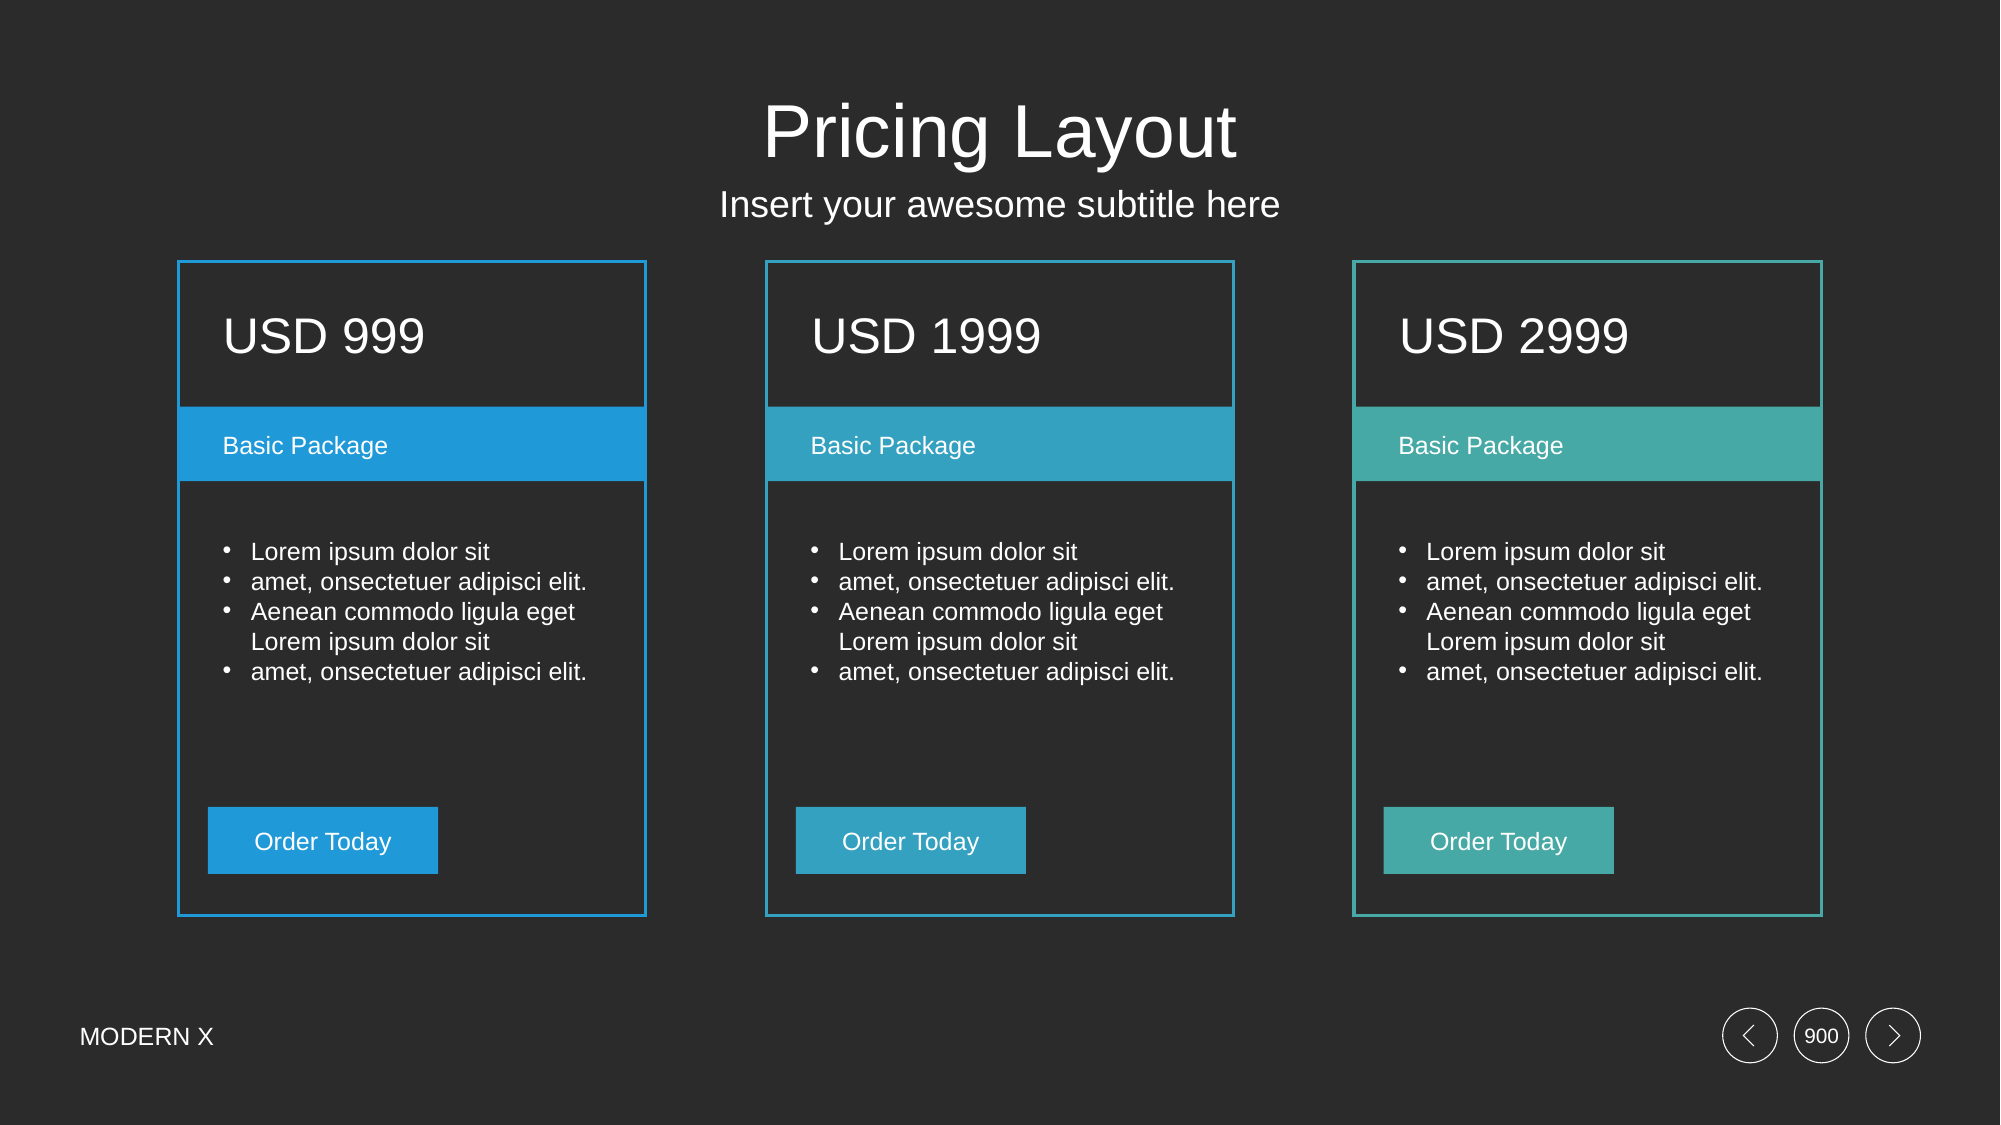

# Pricing Layout
Insert your awesome subtitle here

USD 999
USD 1999
USD 2999

Basic Package
Basic Package
Basic Package
Lorem ipsum dolor sit
amet, onsectetuer adipisci elit.
Aenean commodo ligula eget Lorem ipsum dolor sit
amet, onsectetuer adipisci elit.
Lorem ipsum dolor sit
amet, onsectetuer adipisci elit.
Aenean commodo ligula eget Lorem ipsum dolor sit
amet, onsectetuer adipisci elit.
Lorem ipsum dolor sit
amet, onsectetuer adipisci elit.
Aenean commodo ligula eget Lorem ipsum dolor sit
amet, onsectetuer adipisci elit.
Order Today
Order Today
Order Today